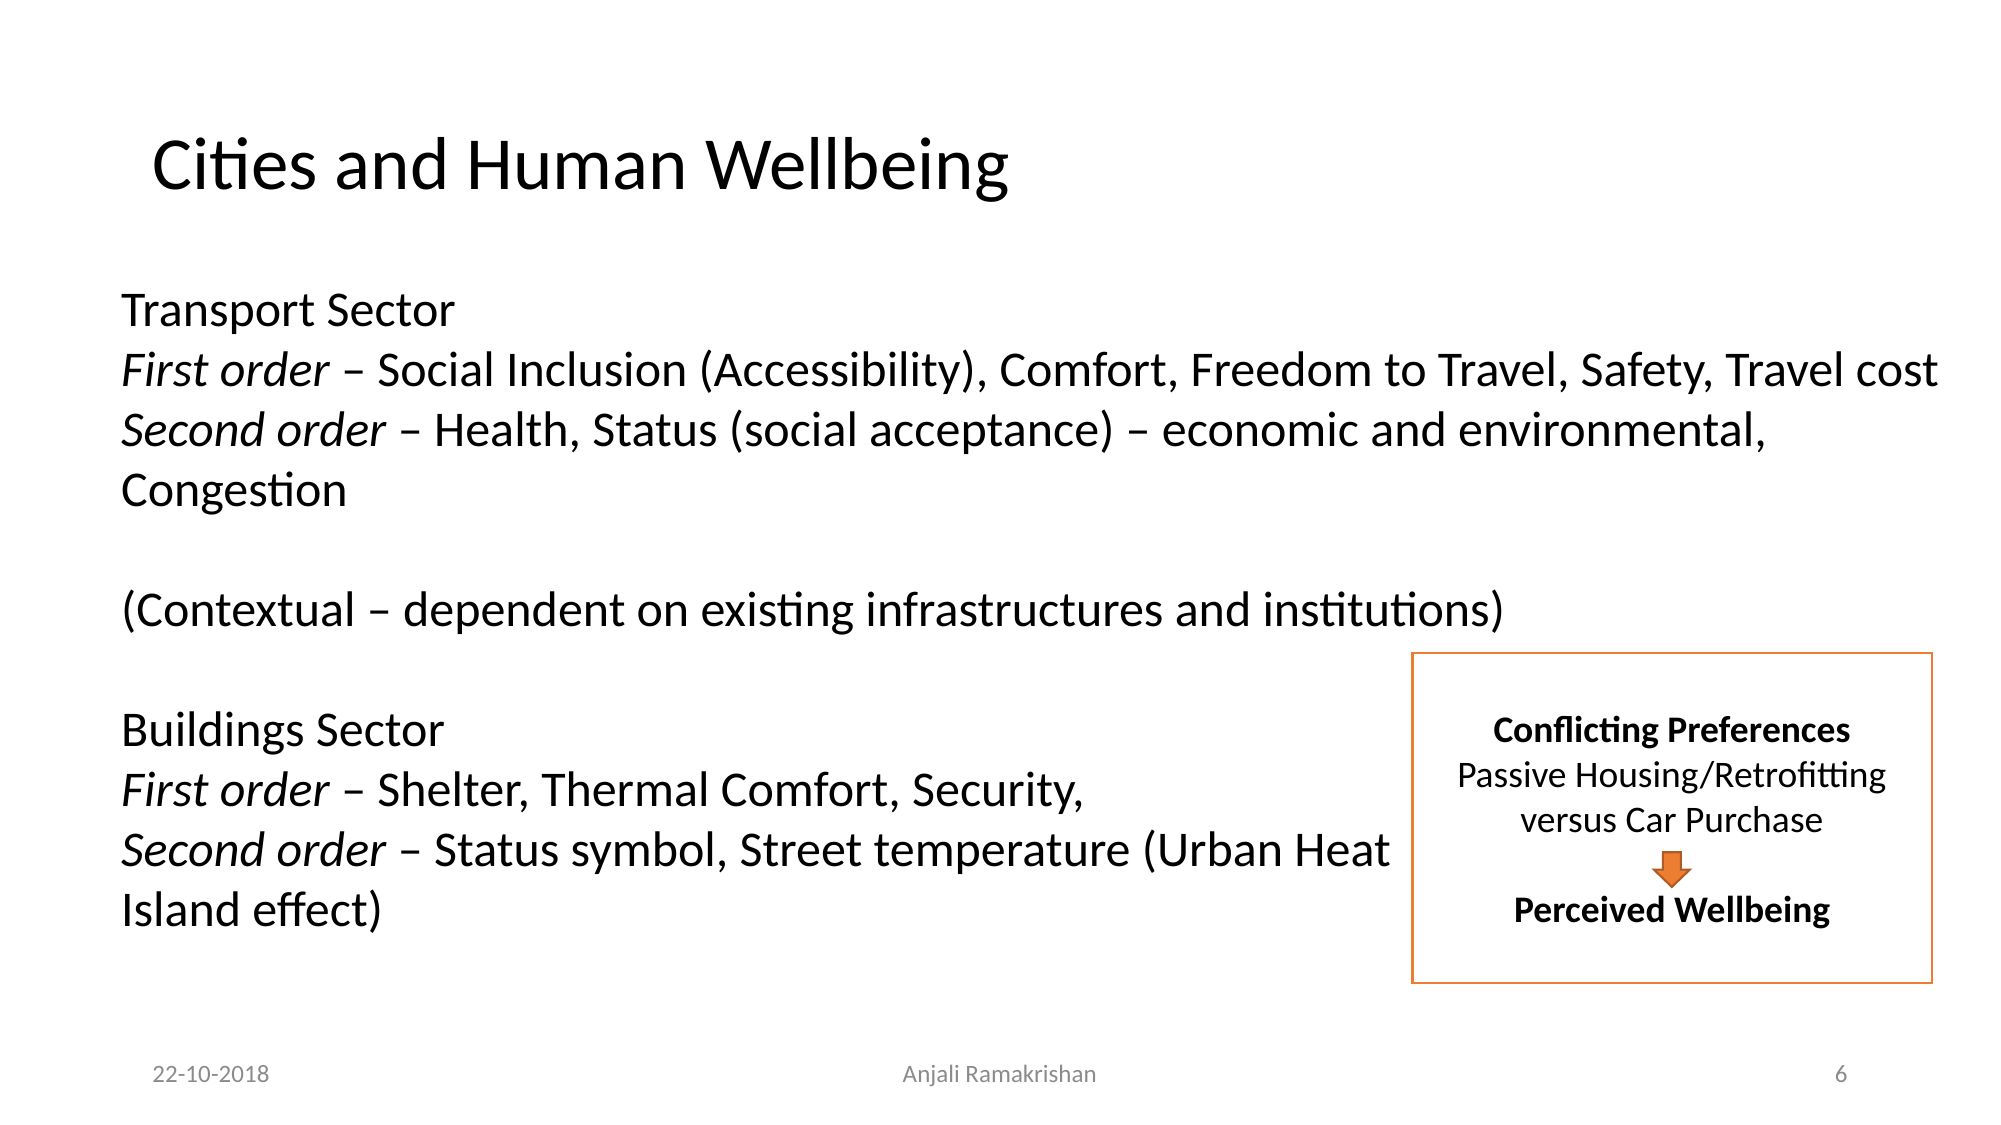

# Cities and Human Wellbeing
Transport Sector
First order – Social Inclusion (Accessibility), Comfort, Freedom to Travel, Safety, Travel cost
Second order – Health, Status (social acceptance) – economic and environmental, Congestion

(Contextual – dependent on existing infrastructures and institutions)

Buildings Sector
First order – Shelter, Thermal Comfort, Security,
Second order – Status symbol, Street temperature (Urban Heat
Island effect)

Conflicting Preferences
Passive Housing/Retrofitting versus Car Purchase

Perceived Wellbeing

22-10-2018
Anjali Ramakrishan
6